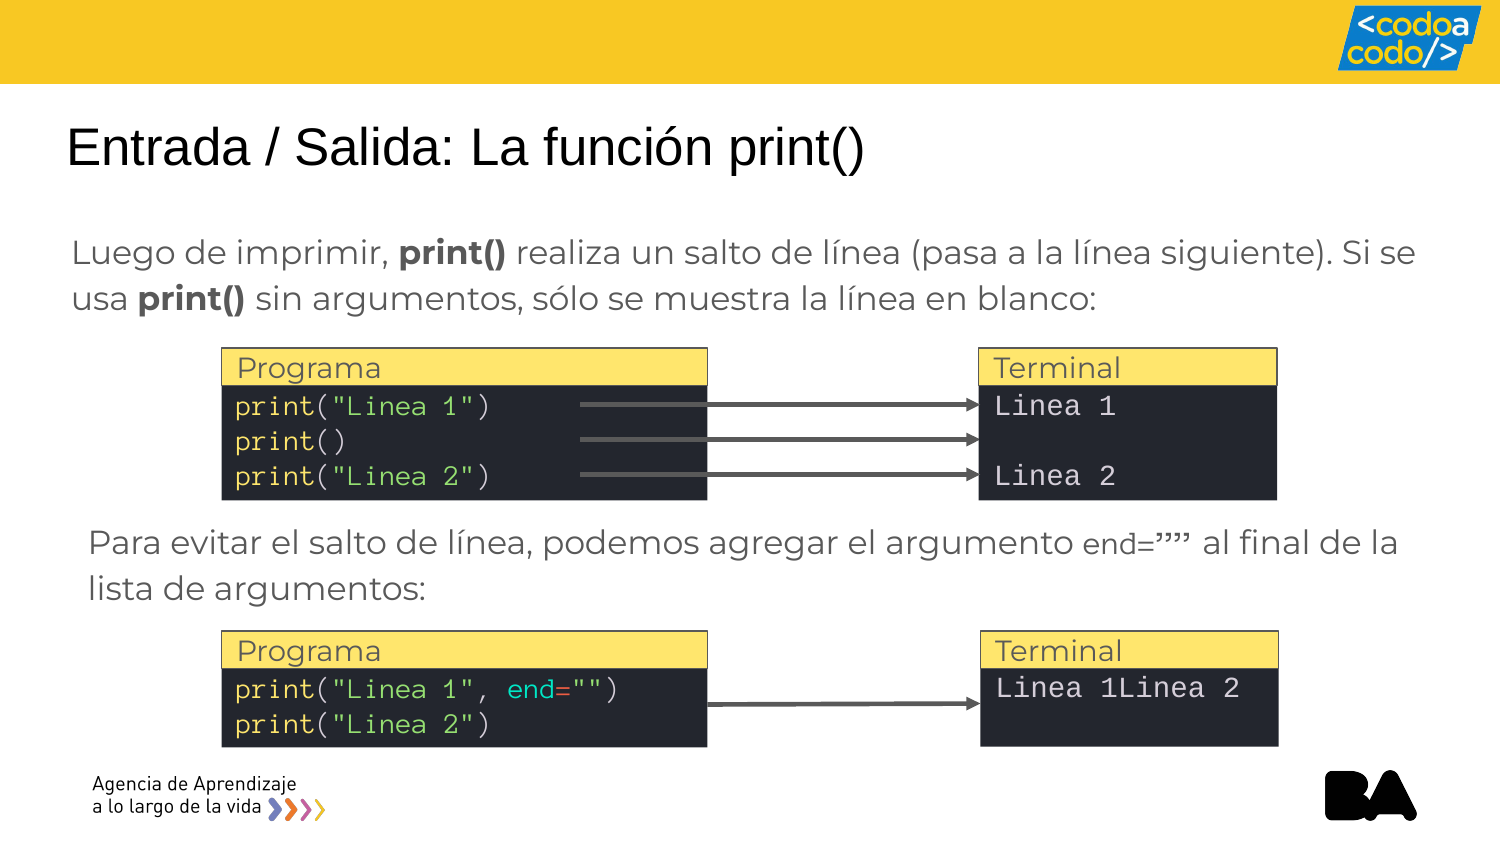

# Entrada / Salida: La función print()
Luego de imprimir, print() realiza un salto de línea (pasa a la línea siguiente). Si se usa print() sin argumentos, sólo se muestra la línea en blanco:

Terminal
Programa
print("Linea 1")
print()
print("Linea 2")

Linea 1

Linea 2

Para evitar el salto de línea, podemos agregar el argumento end=”” al final de la lista de argumentos:
Terminal
Programa
Linea 1Linea 2
print("Linea 1", end="")
print("Linea 2")